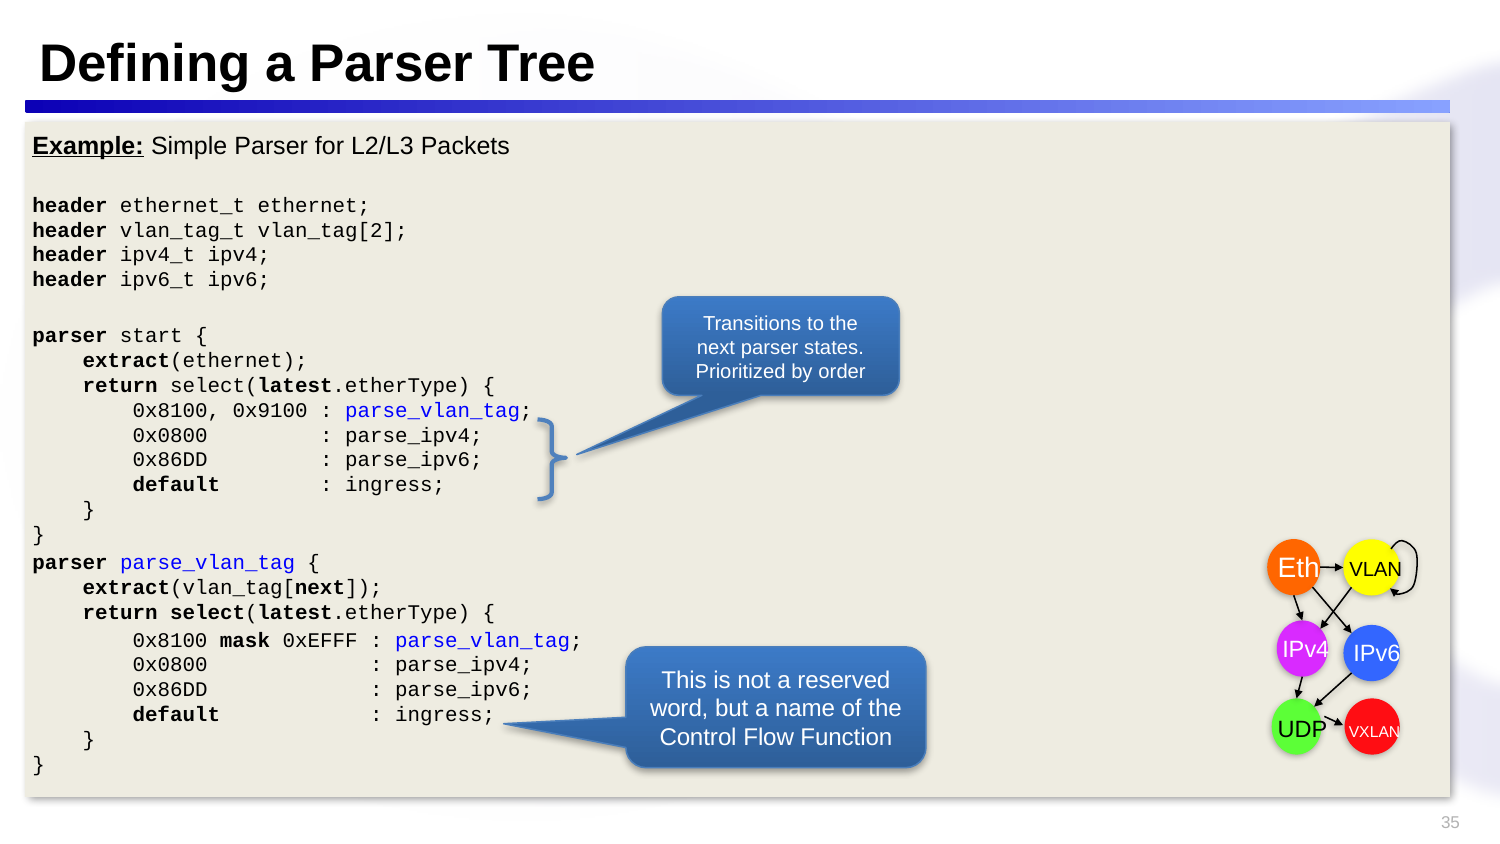

# Defining a Parser Tree
Example: Simple Parser for L2/L3 Packets

header ethernet_t ethernet;
header vlan_tag_t vlan_tag[2];
header ipv4_t ipv4;
header ipv6_t ipv6;

parser start {
    extract(ethernet);
    return select(latest.etherType) {
        0x8100, 0x9100 : parse_vlan_tag;
        0x0800         : parse_ipv4;
        0x86DD         : parse_ipv6;
        default        : ingress;
    }
}
parser parse_vlan_tag {
    extract(vlan_tag[next]);
    return select(latest.etherType) {
        0x8100 mask 0xEFFF : parse_vlan_tag;
        0x0800             : parse_ipv4;
        0x86DD             : parse_ipv6;
        default            : ingress;
    }
}

Transitions to the next parser states.
Prioritized by order

Eth
VLAN

IPv4
IPv6

UDP
VXLAN
This is not a reserved word, but a name of the Control Flow Function
35